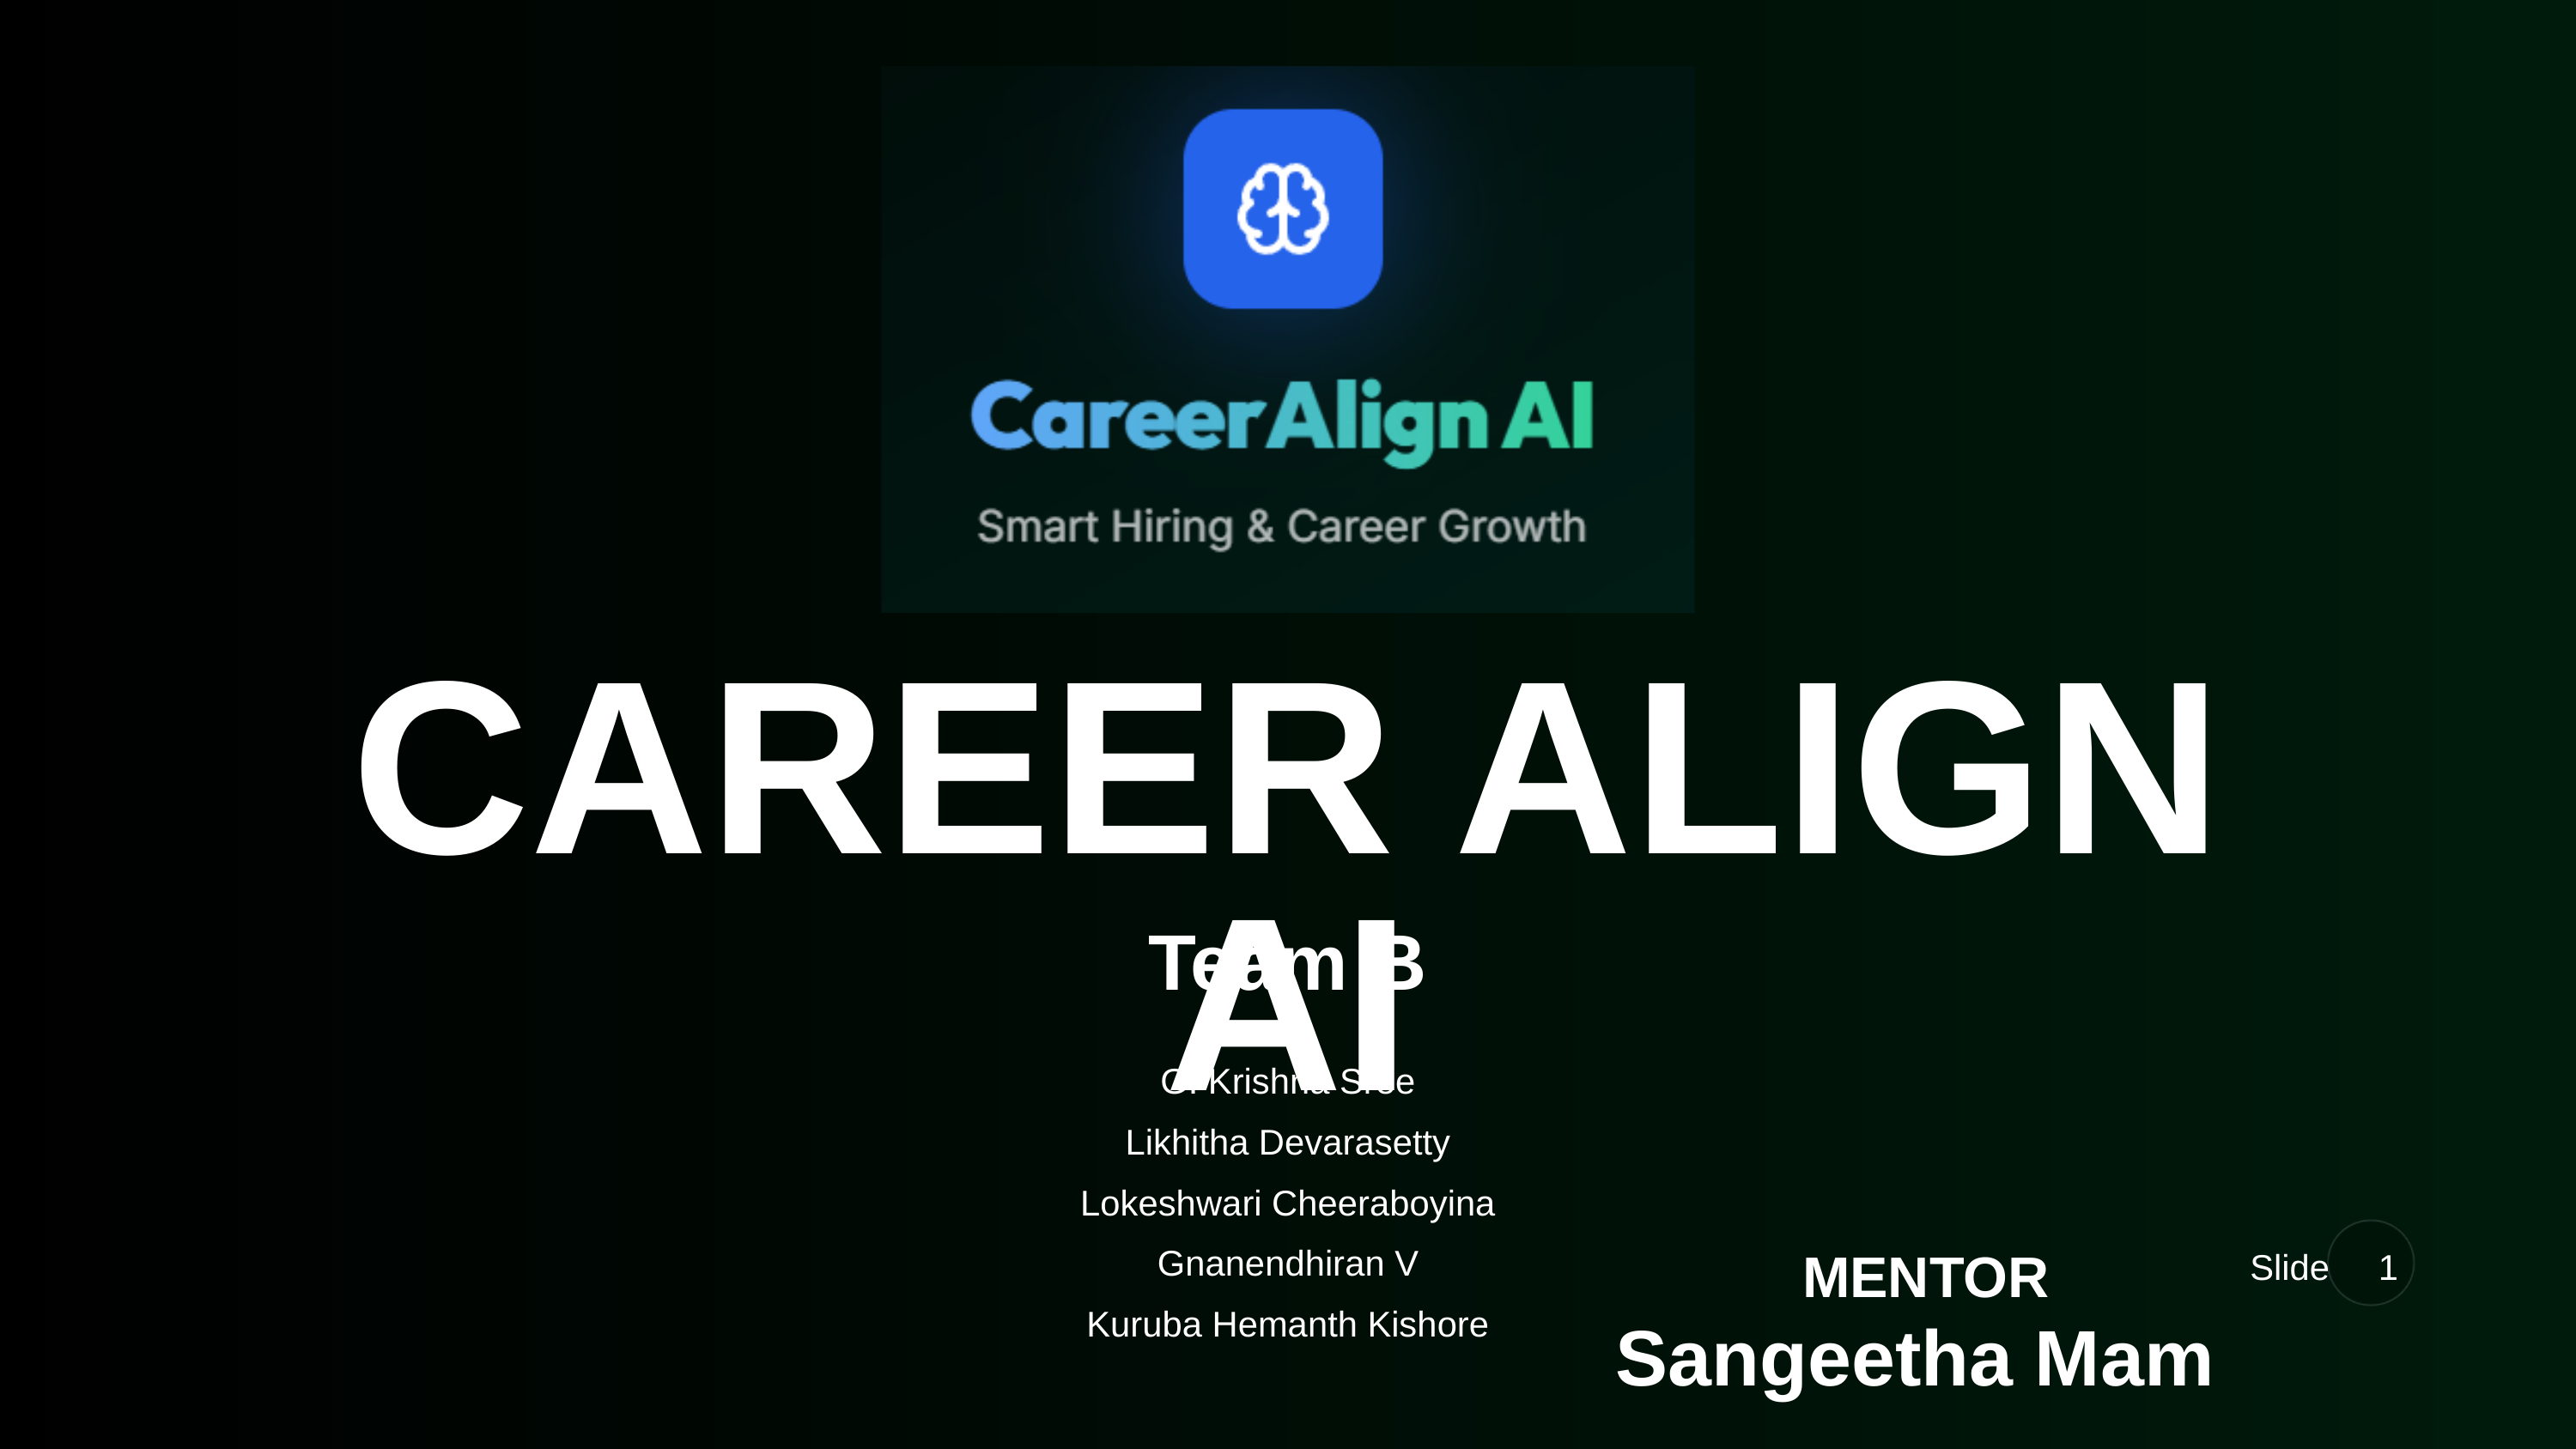

CAREER ALIGN AI
Team B
G. Krishna Sree
Likhitha Devarasetty
Lokeshwari Cheeraboyina
Gnanendhiran V
Kuruba Hemanth Kishore

MENTOR

Slide
1
Sangeetha Mam